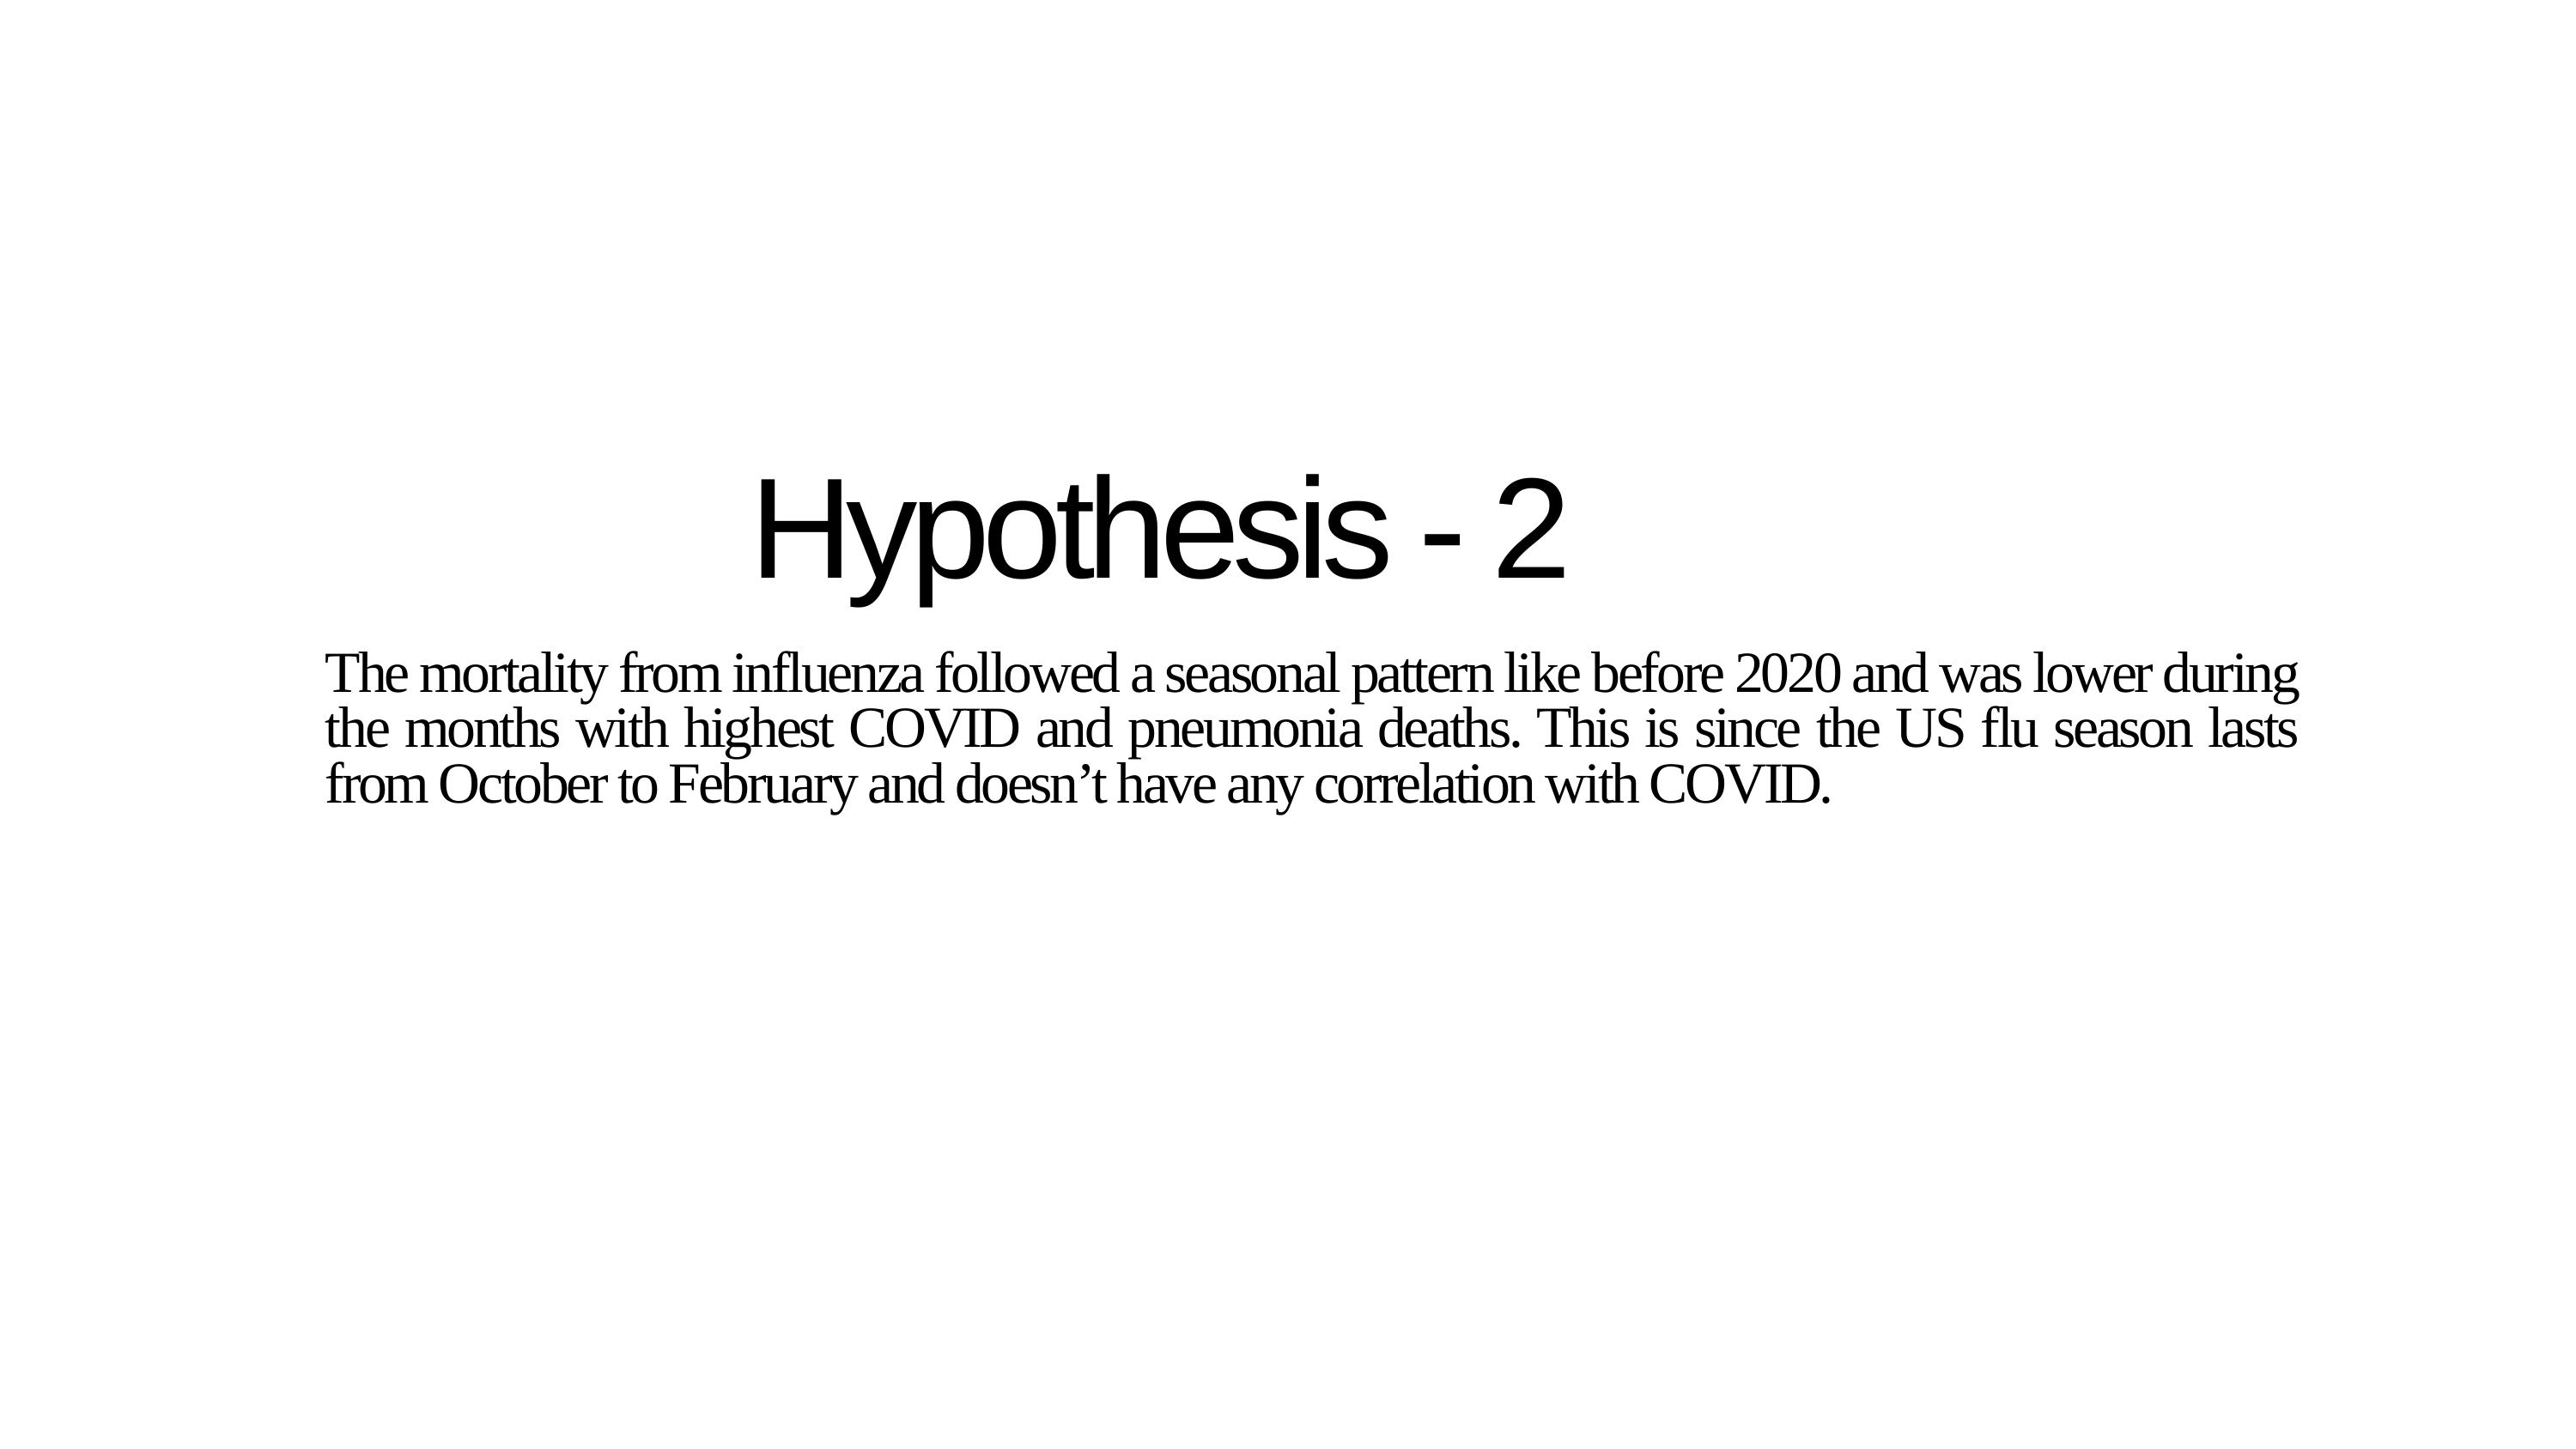

Hypothesis - 2

The mortality from influenza followed a seasonal pattern like before 2020 and was lower during the months with highest COVID and pneumonia deaths. This is since the US flu season lasts from October to February and doesn’t have any correlation with COVID.